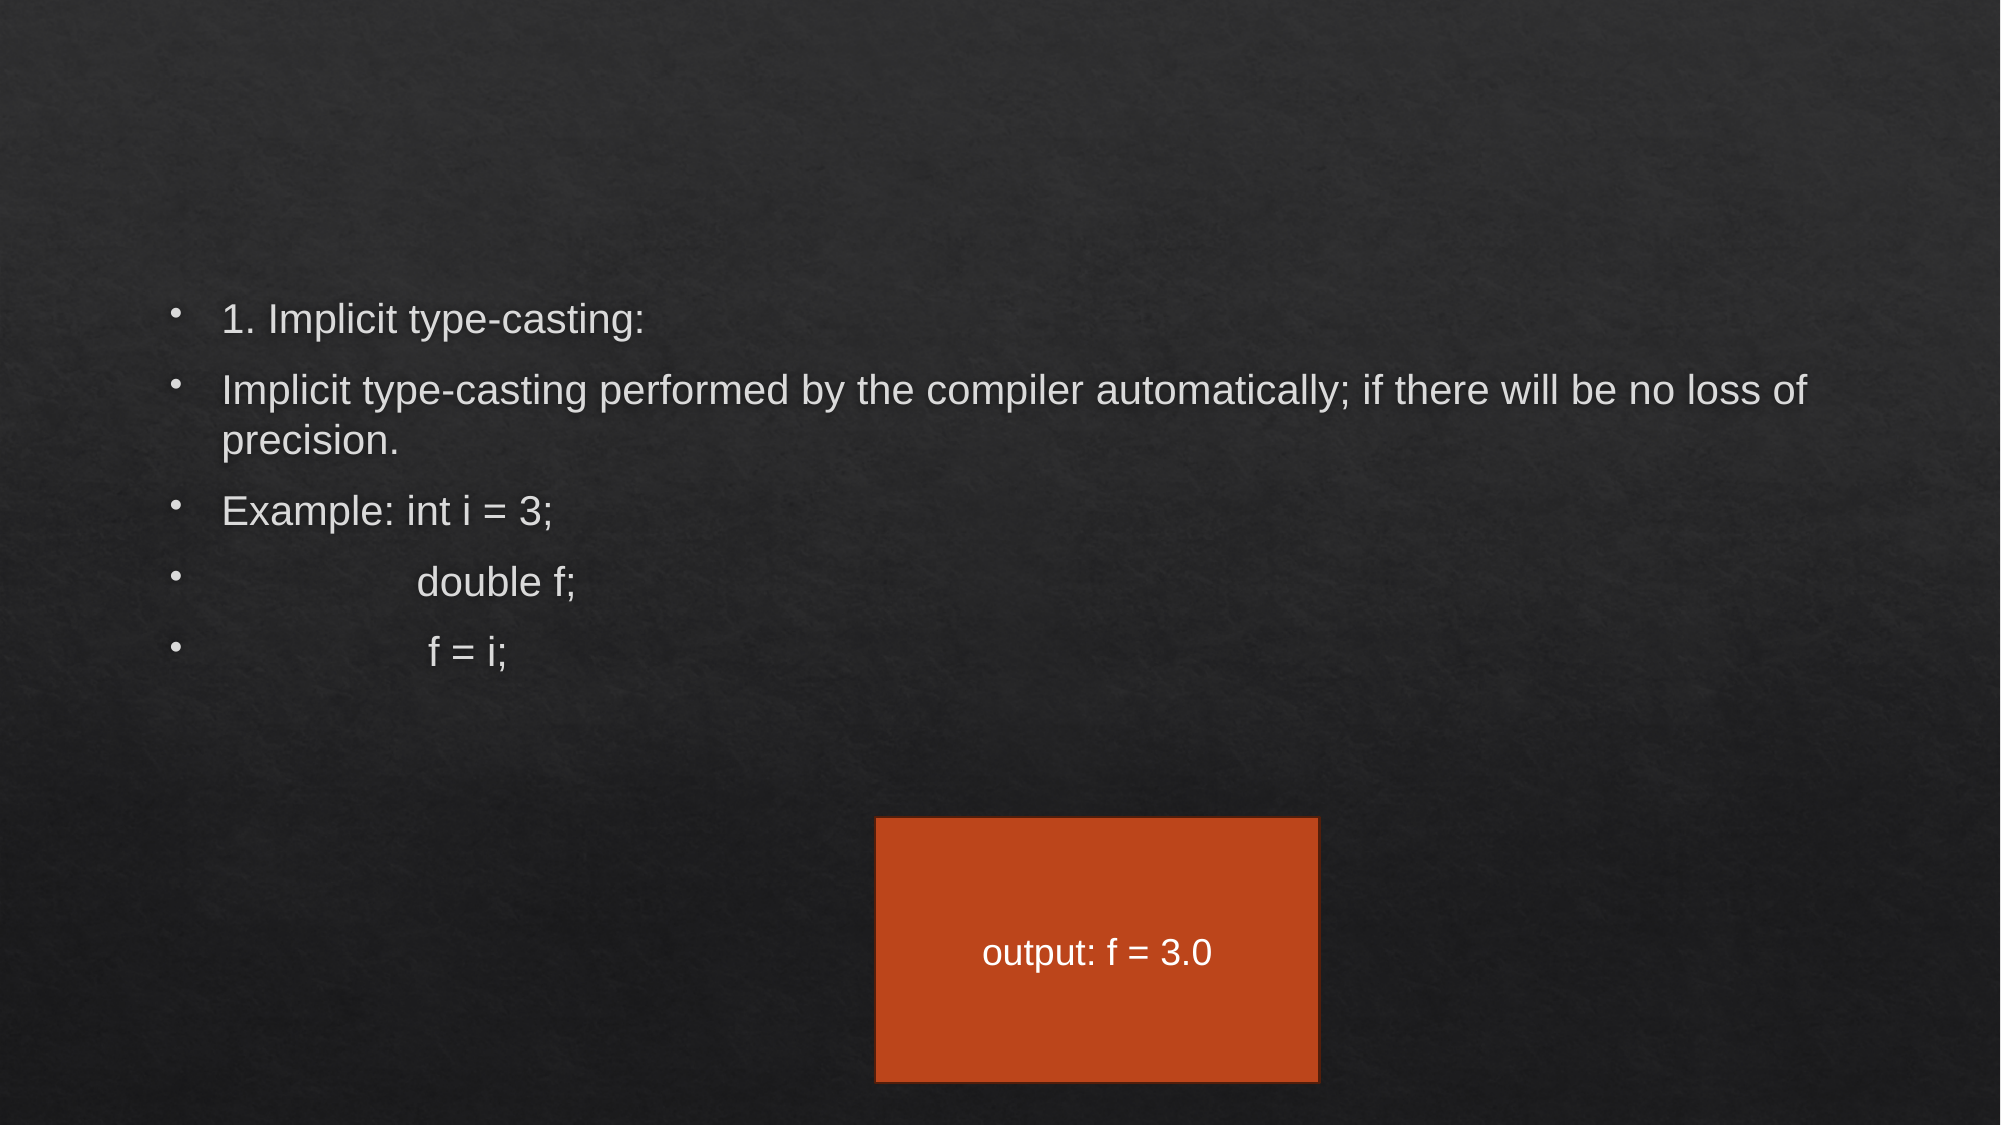

#
1. Implicit type-casting:
Implicit type-casting performed by the compiler automatically; if there will be no loss of precision.
Example: int i = 3;
                 double f;
                  f = i;
output: f = 3.0